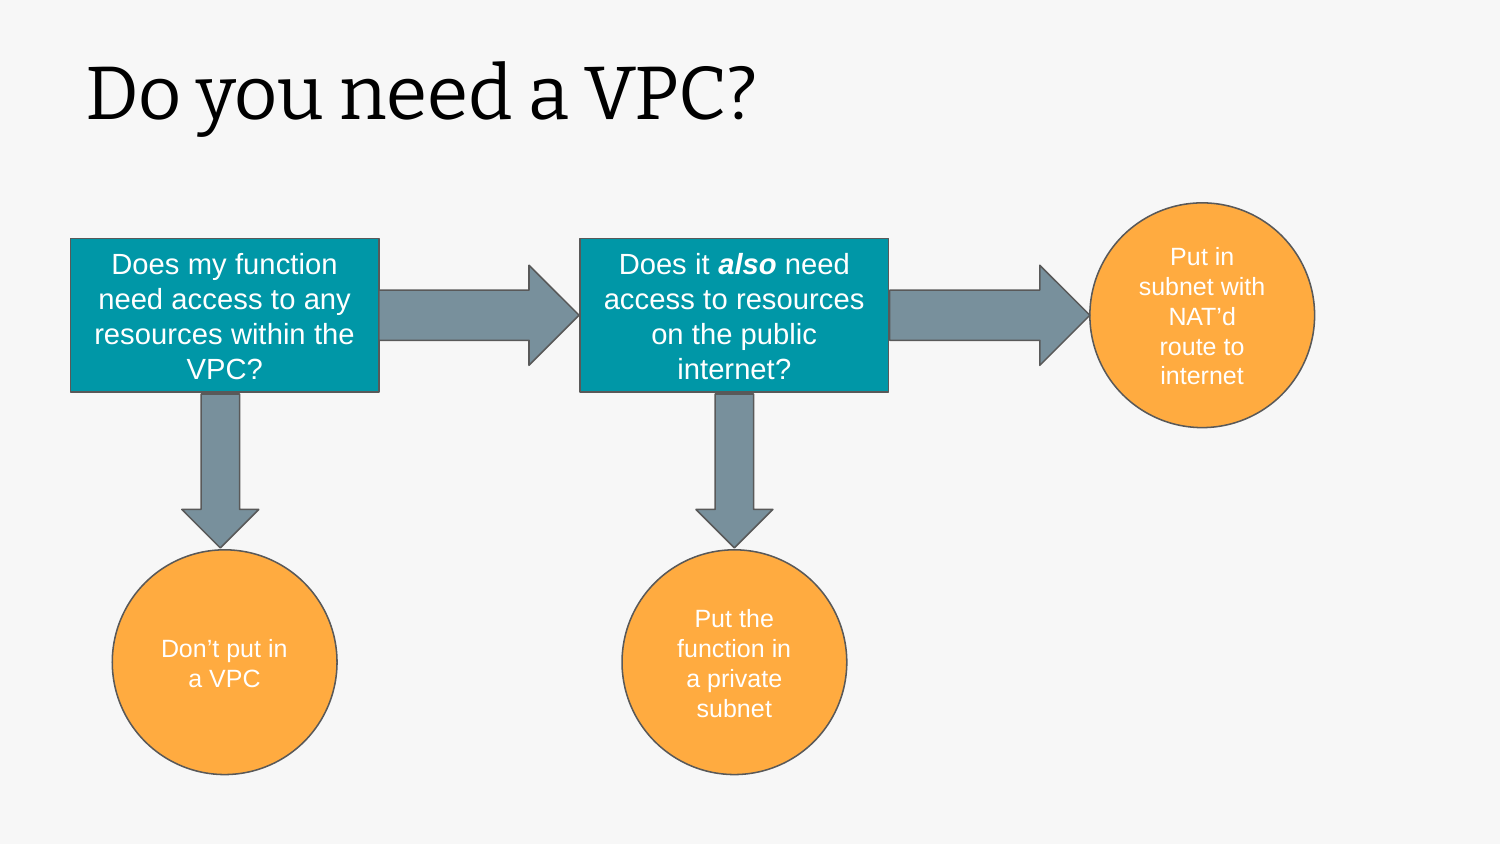

Do you need a VPC?
Put in subnet with NAT’d route to internet
Does my function need access to any resources within the VPC?
Does it also need access to resources on the public internet?

Don’t put in a VPC
Put the function in a private subnet